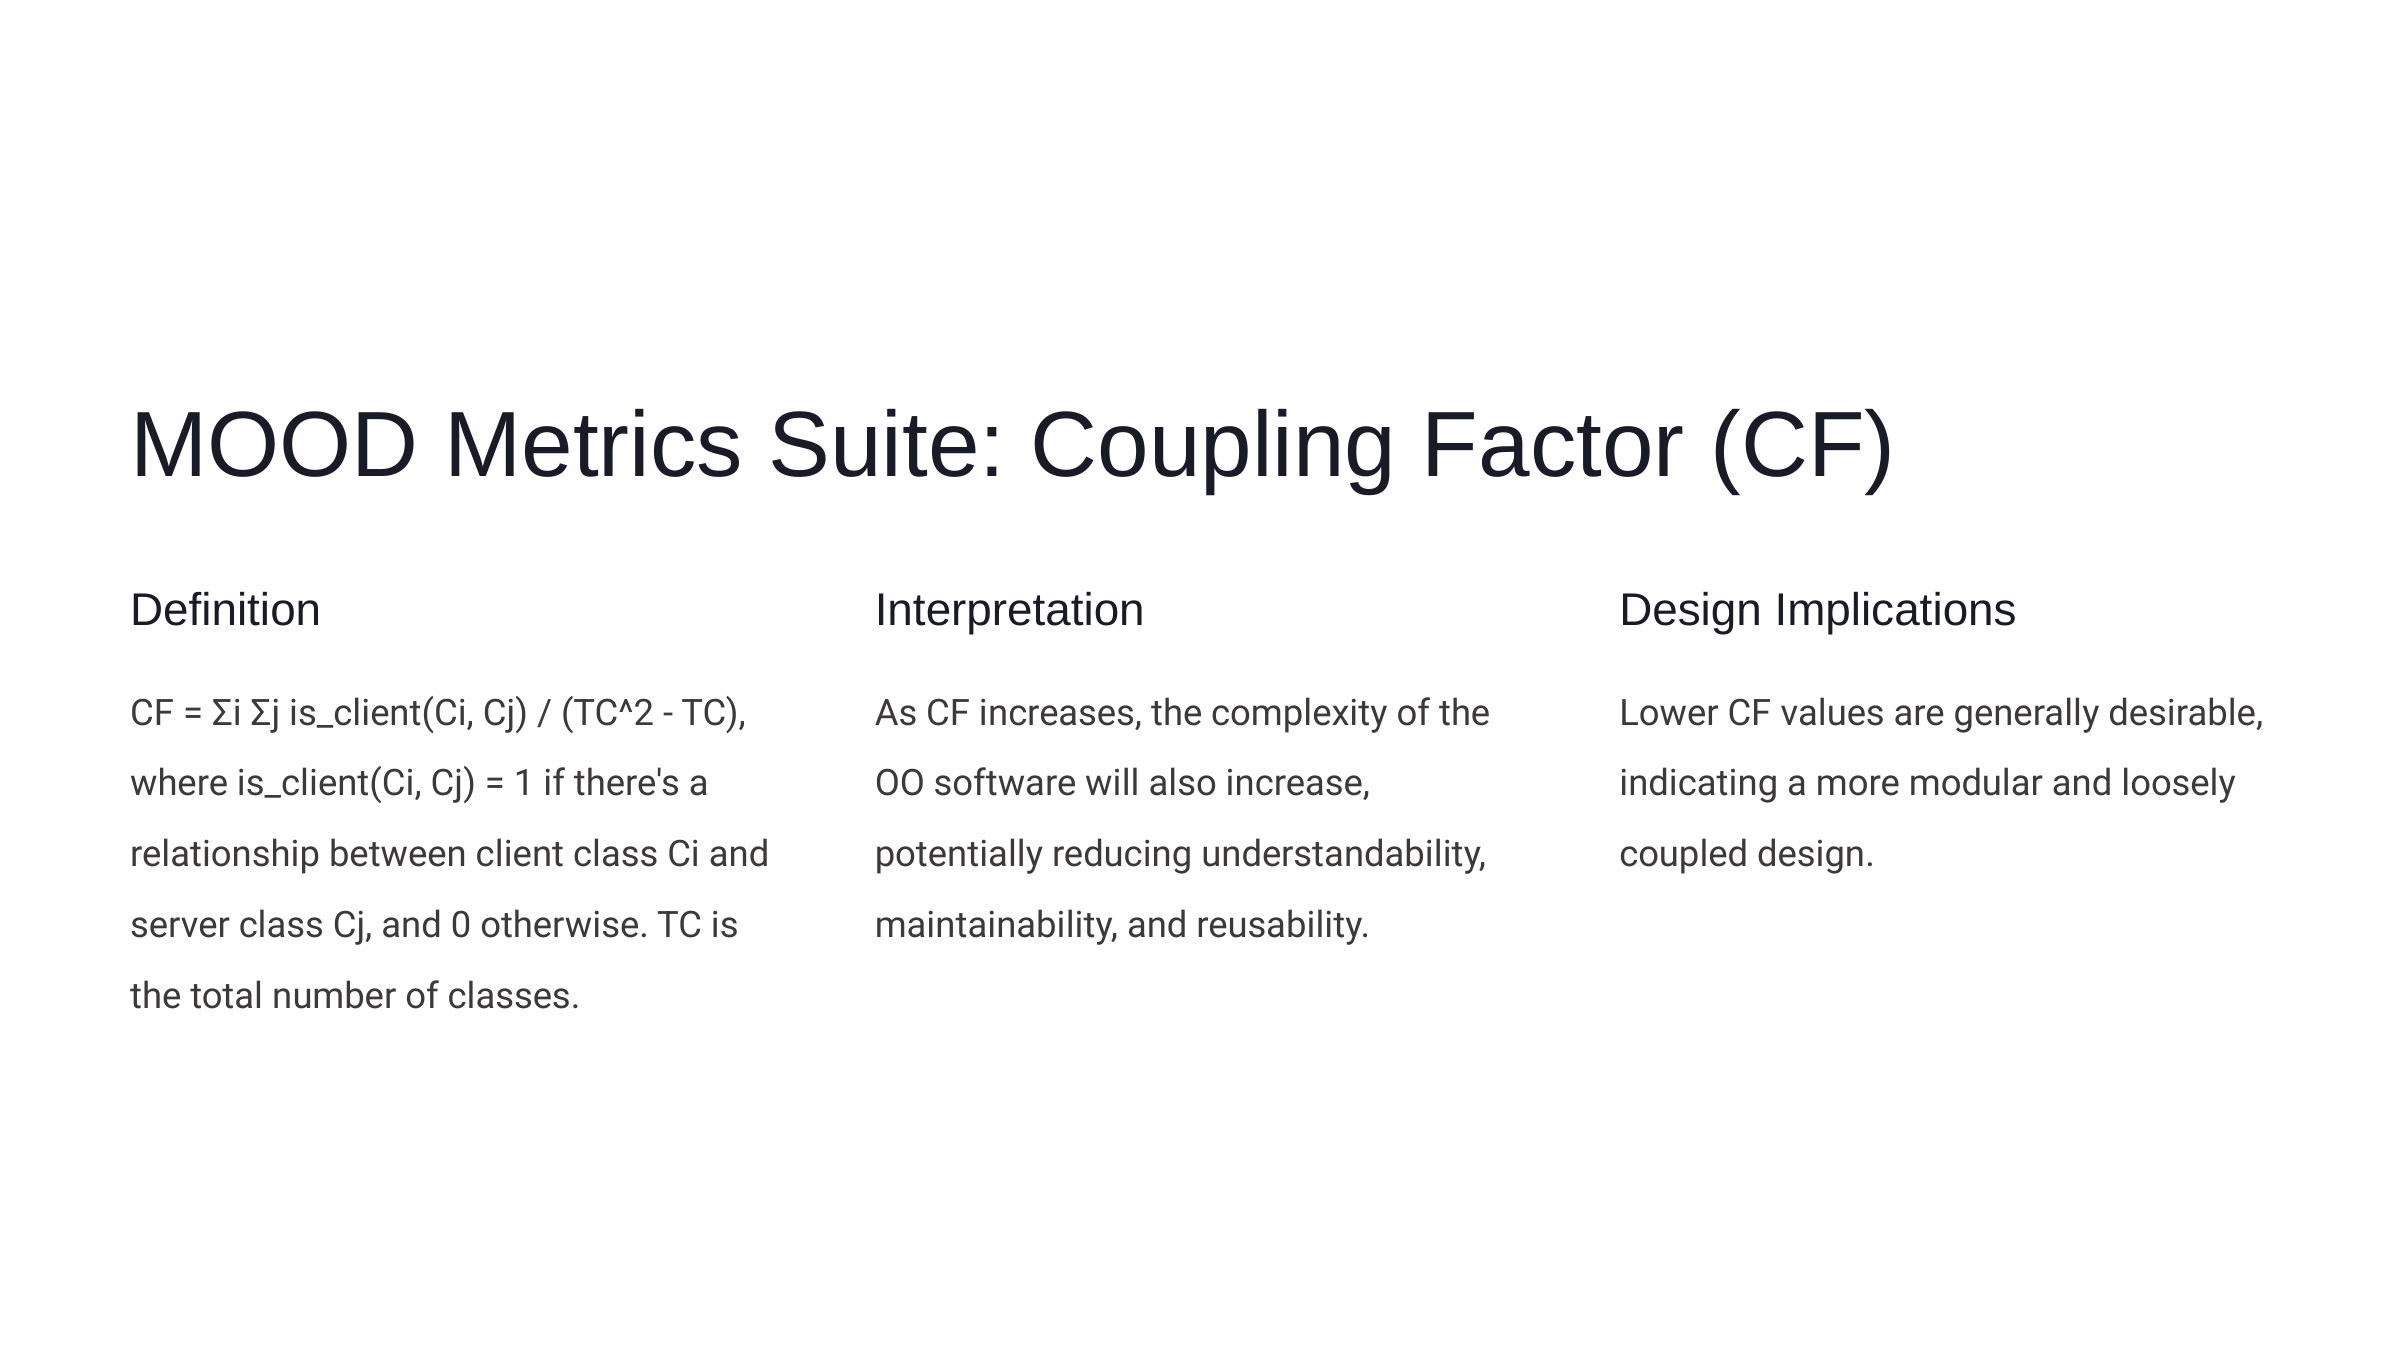

MOOD Metrics Suite: Coupling Factor (CF)
Definition
Interpretation
Design Implications
CF = Σi Σj is_client(Ci, Cj) / (TC^2 - TC), where is_client(Ci, Cj) = 1 if there's a relationship between client class Ci and server class Cj, and 0 otherwise. TC is the total number of classes.
As CF increases, the complexity of the OO software will also increase, potentially reducing understandability, maintainability, and reusability.
Lower CF values are generally desirable, indicating a more modular and loosely coupled design.